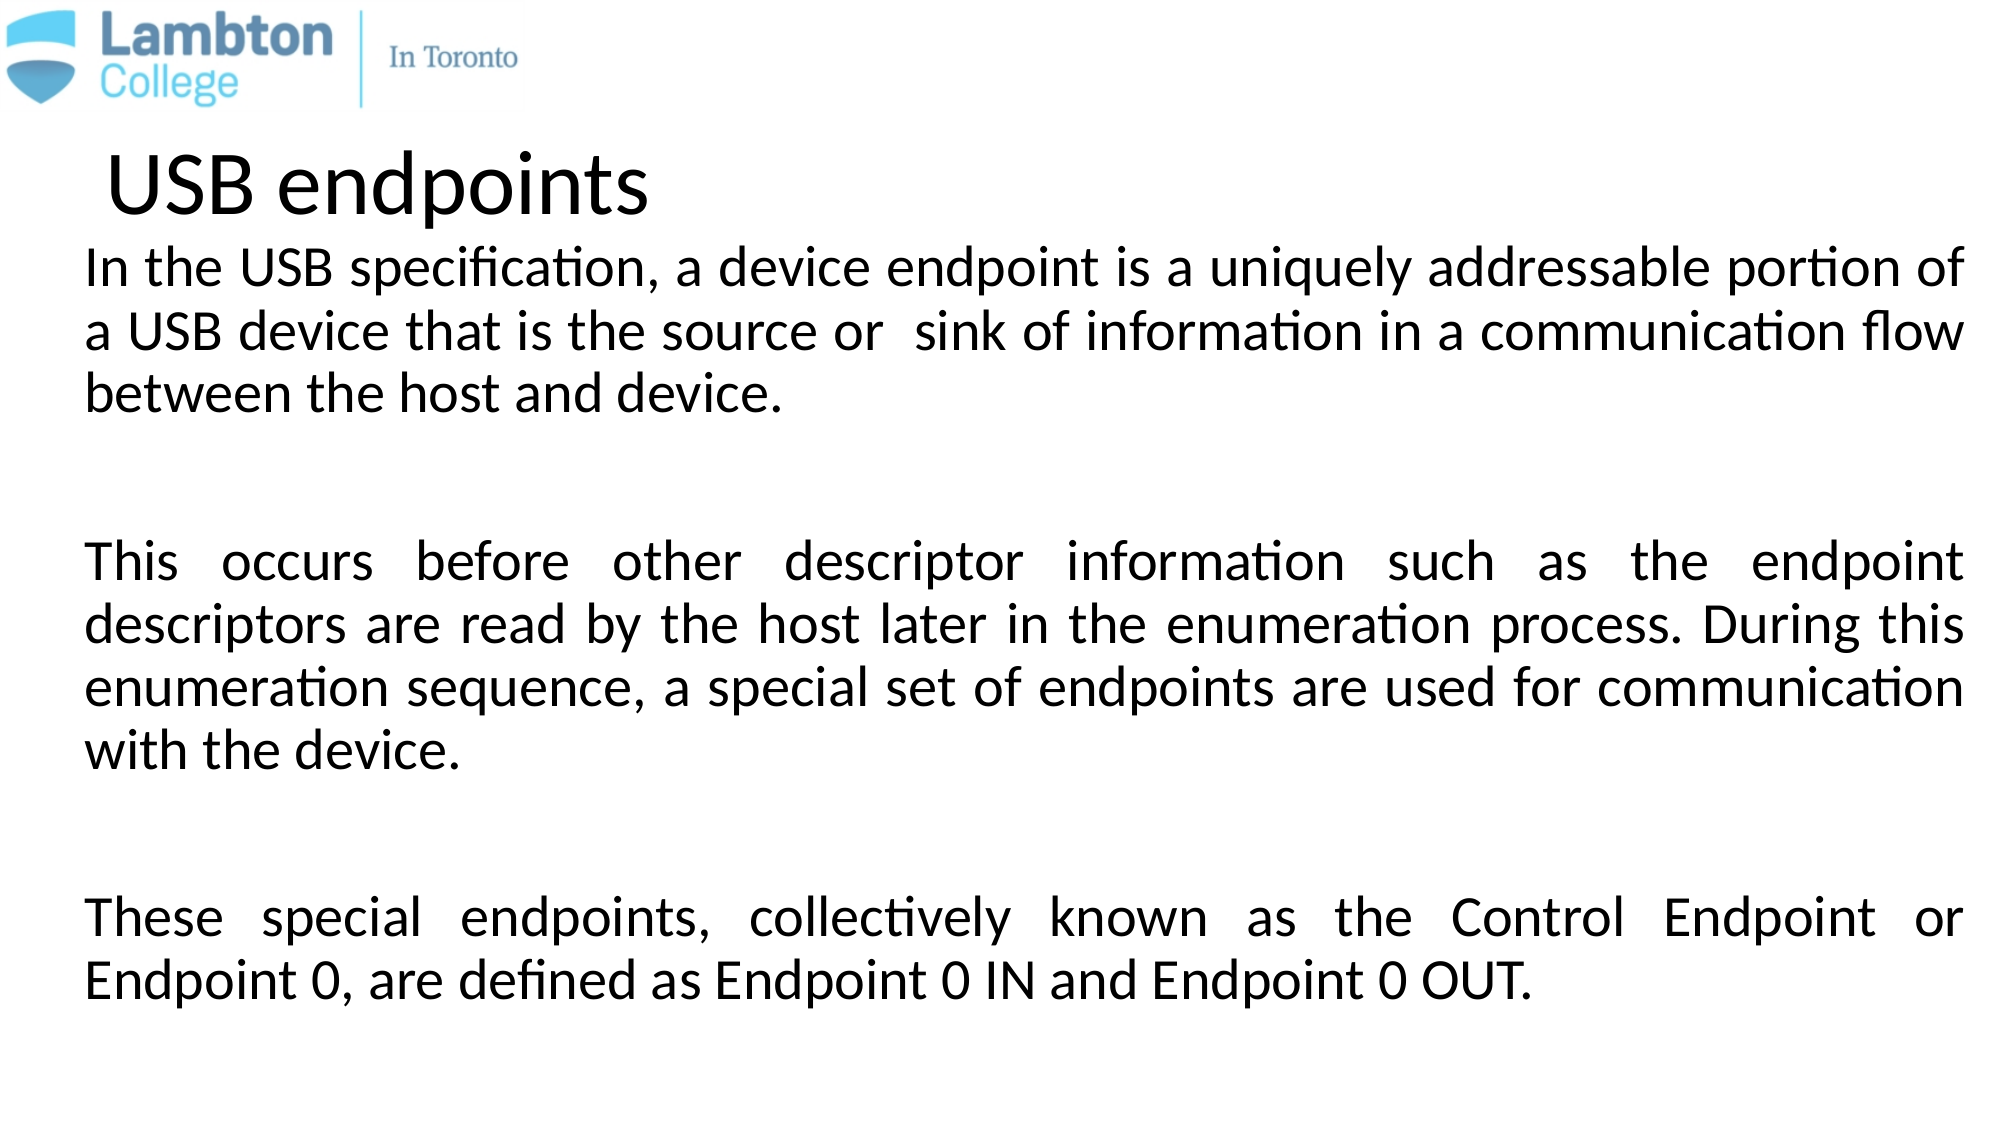

# USB endpoints
In the USB specification, a device endpoint is a uniquely addressable portion of a USB device that is the source or  sink of information in a communication flow between the host and device.

This occurs before other descriptor information such as the endpoint descriptors are read by the host later in the enumeration process. During this enumeration sequence, a special set of endpoints are used for communication with the device.

These special endpoints, collectively known as the Control Endpoint or Endpoint 0, are defined as Endpoint 0 IN and Endpoint 0 OUT.